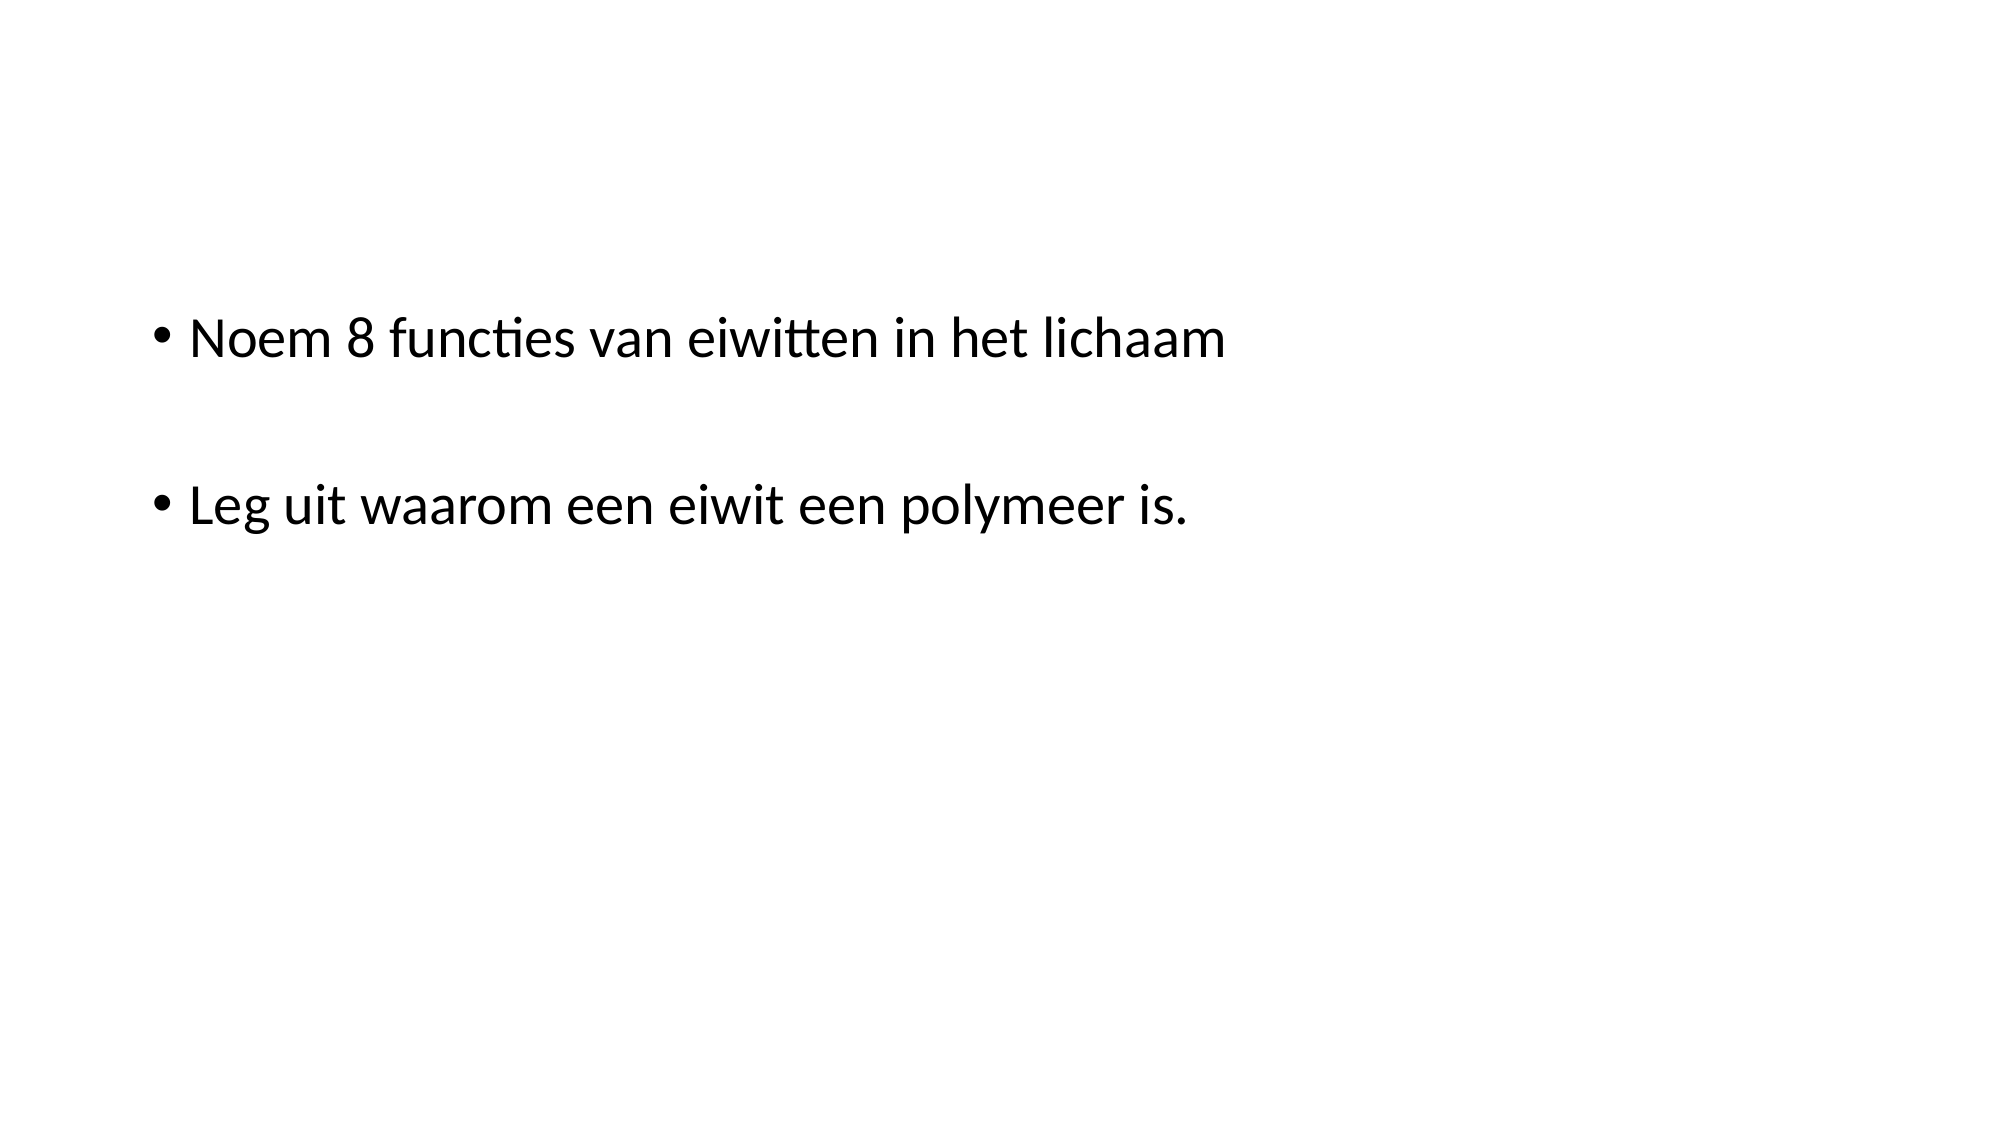

Noem 8 functies van eiwitten in het lichaam

Leg uit waarom een eiwit een polymeer is.